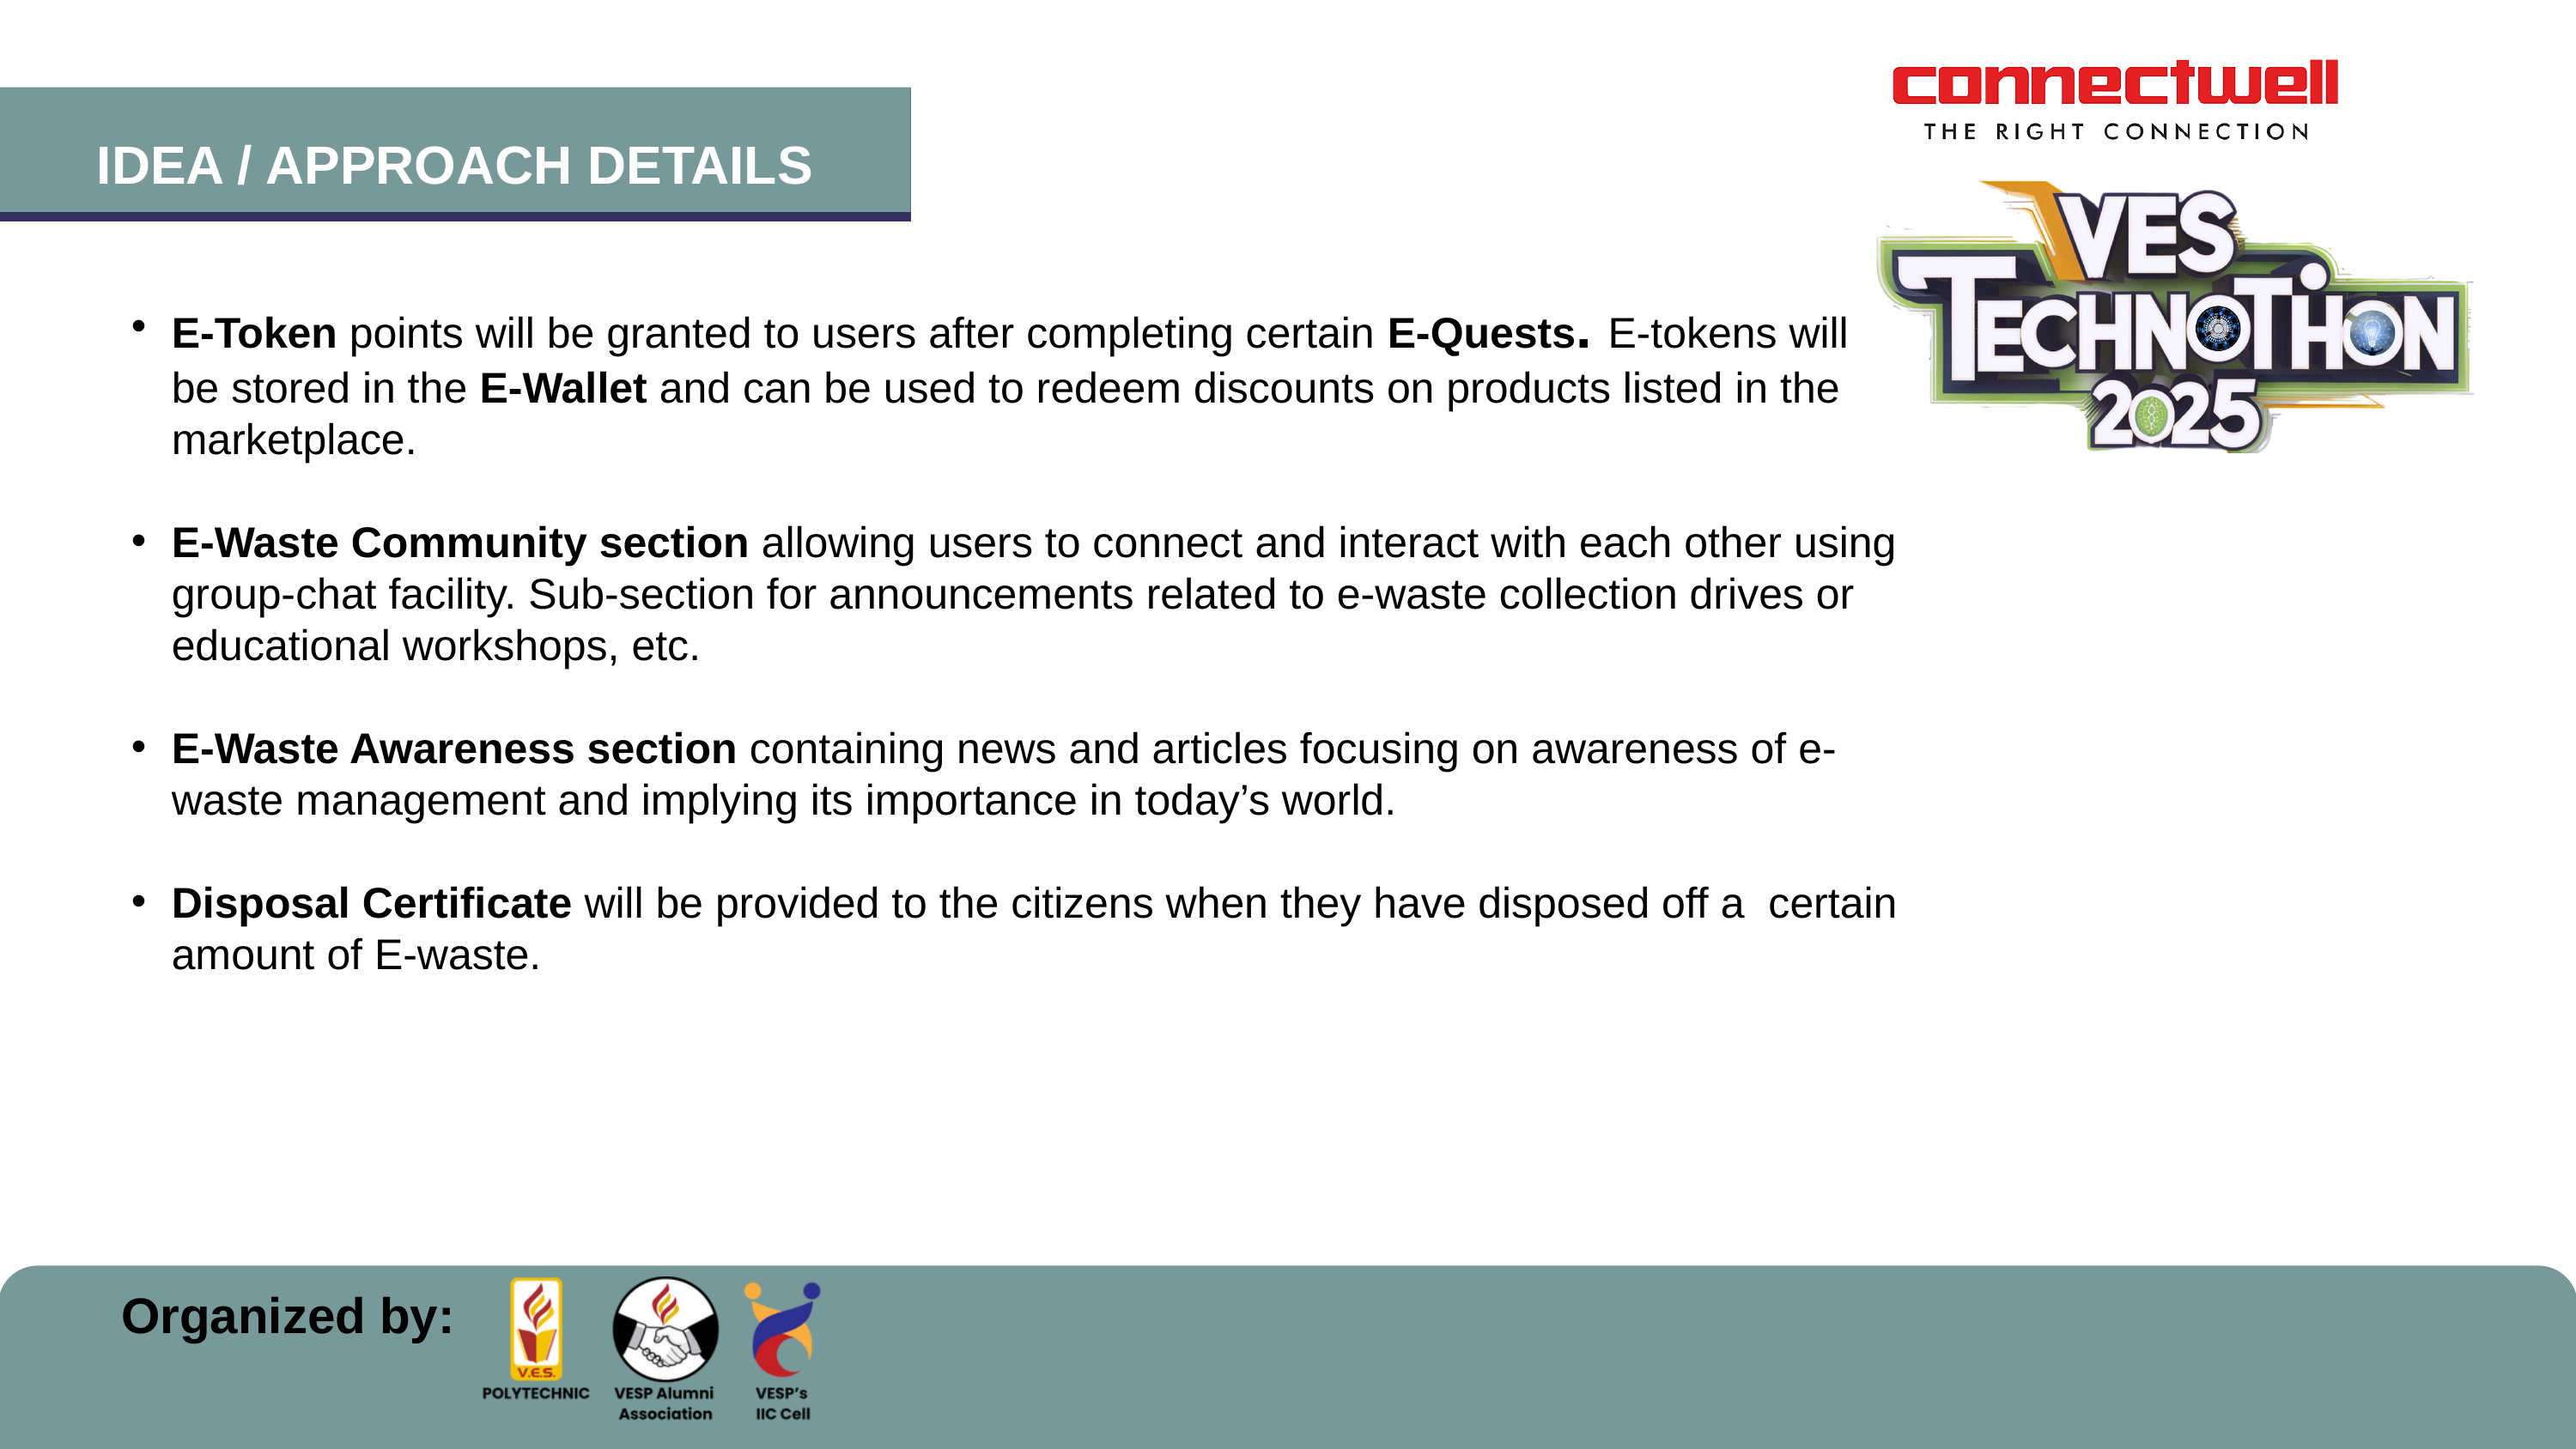

IDEA / APPROACH DETAILS
E-Token points will be granted to users after completing certain E-Quests. E-tokens will be stored in the E-Wallet and can be used to redeem discounts on products listed in the marketplace.

E-Waste Community section allowing users to connect and interact with each other using group-chat facility. Sub-section for announcements related to e-waste collection drives or educational workshops, etc.

E-Waste Awareness section containing news and articles focusing on awareness of e-waste management and implying its importance in today’s world.

Disposal Certificate will be provided to the citizens when they have disposed off a  certain amount of E-waste.